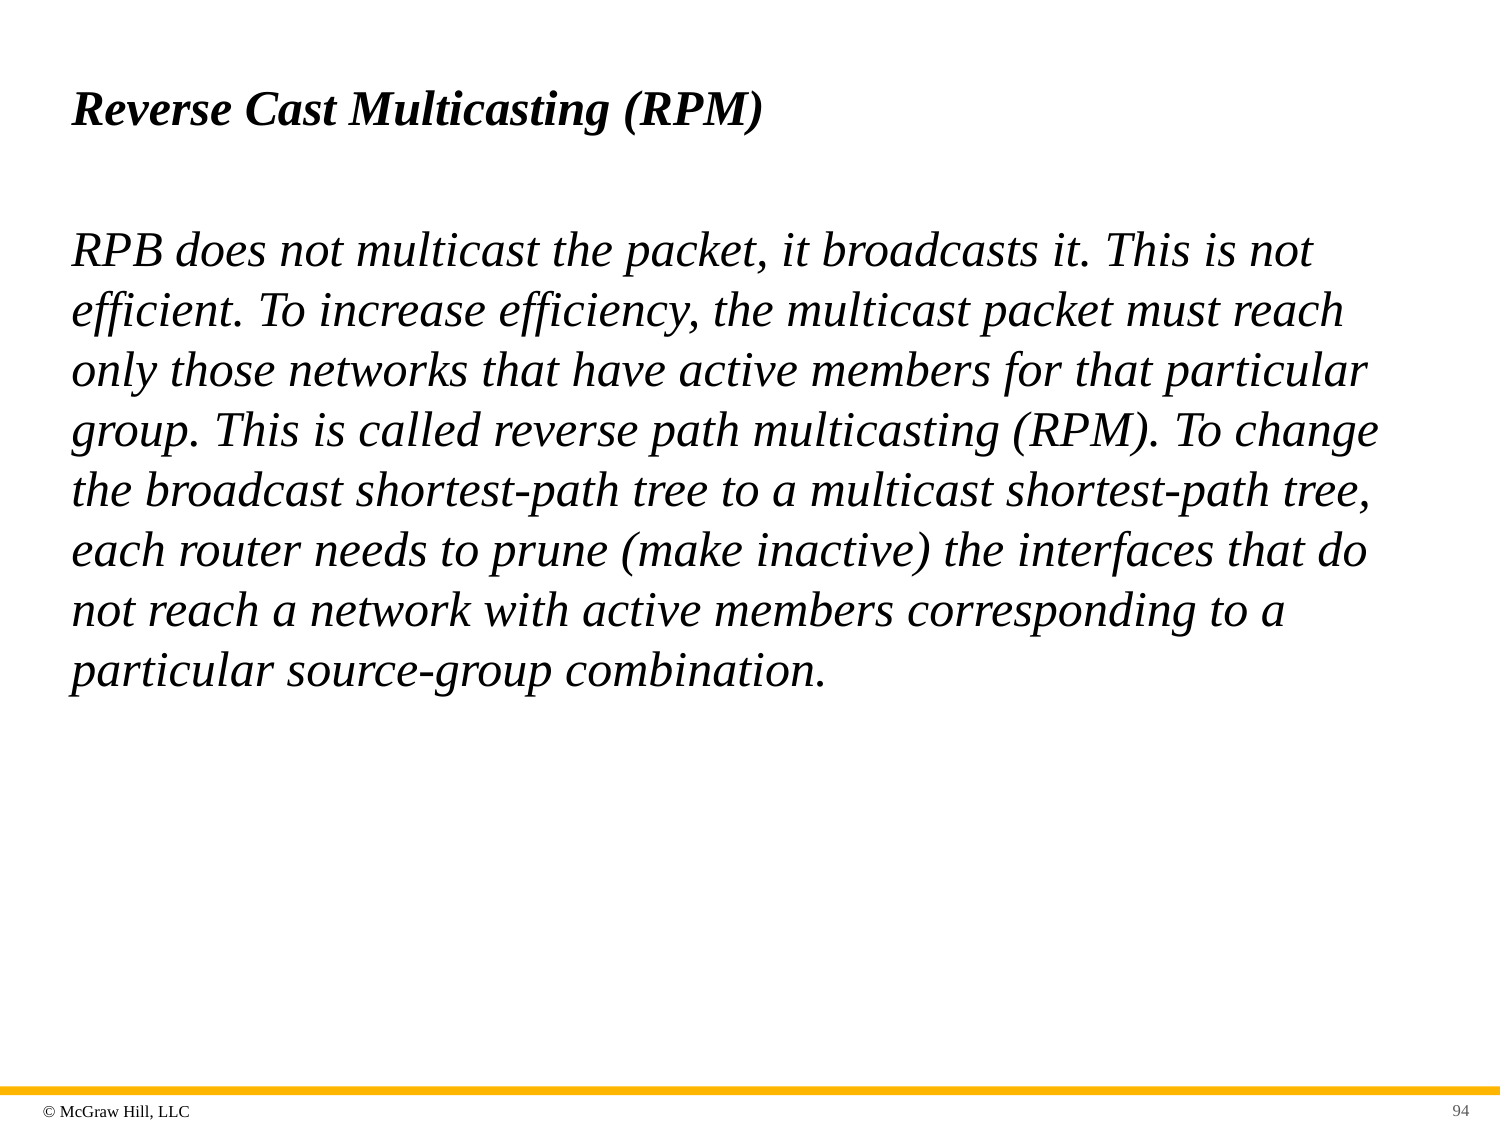

# Reverse Cast Multicasting (RPM)
RPB does not multicast the packet, it broadcasts it. This is not efficient. To increase efficiency, the multicast packet must reach only those networks that have active members for that particular group. This is called reverse path multicasting (RPM). To change the broadcast shortest-path tree to a multicast shortest-path tree, each router needs to prune (make inactive) the interfaces that do not reach a network with active members corresponding to a particular source-group combination.
94